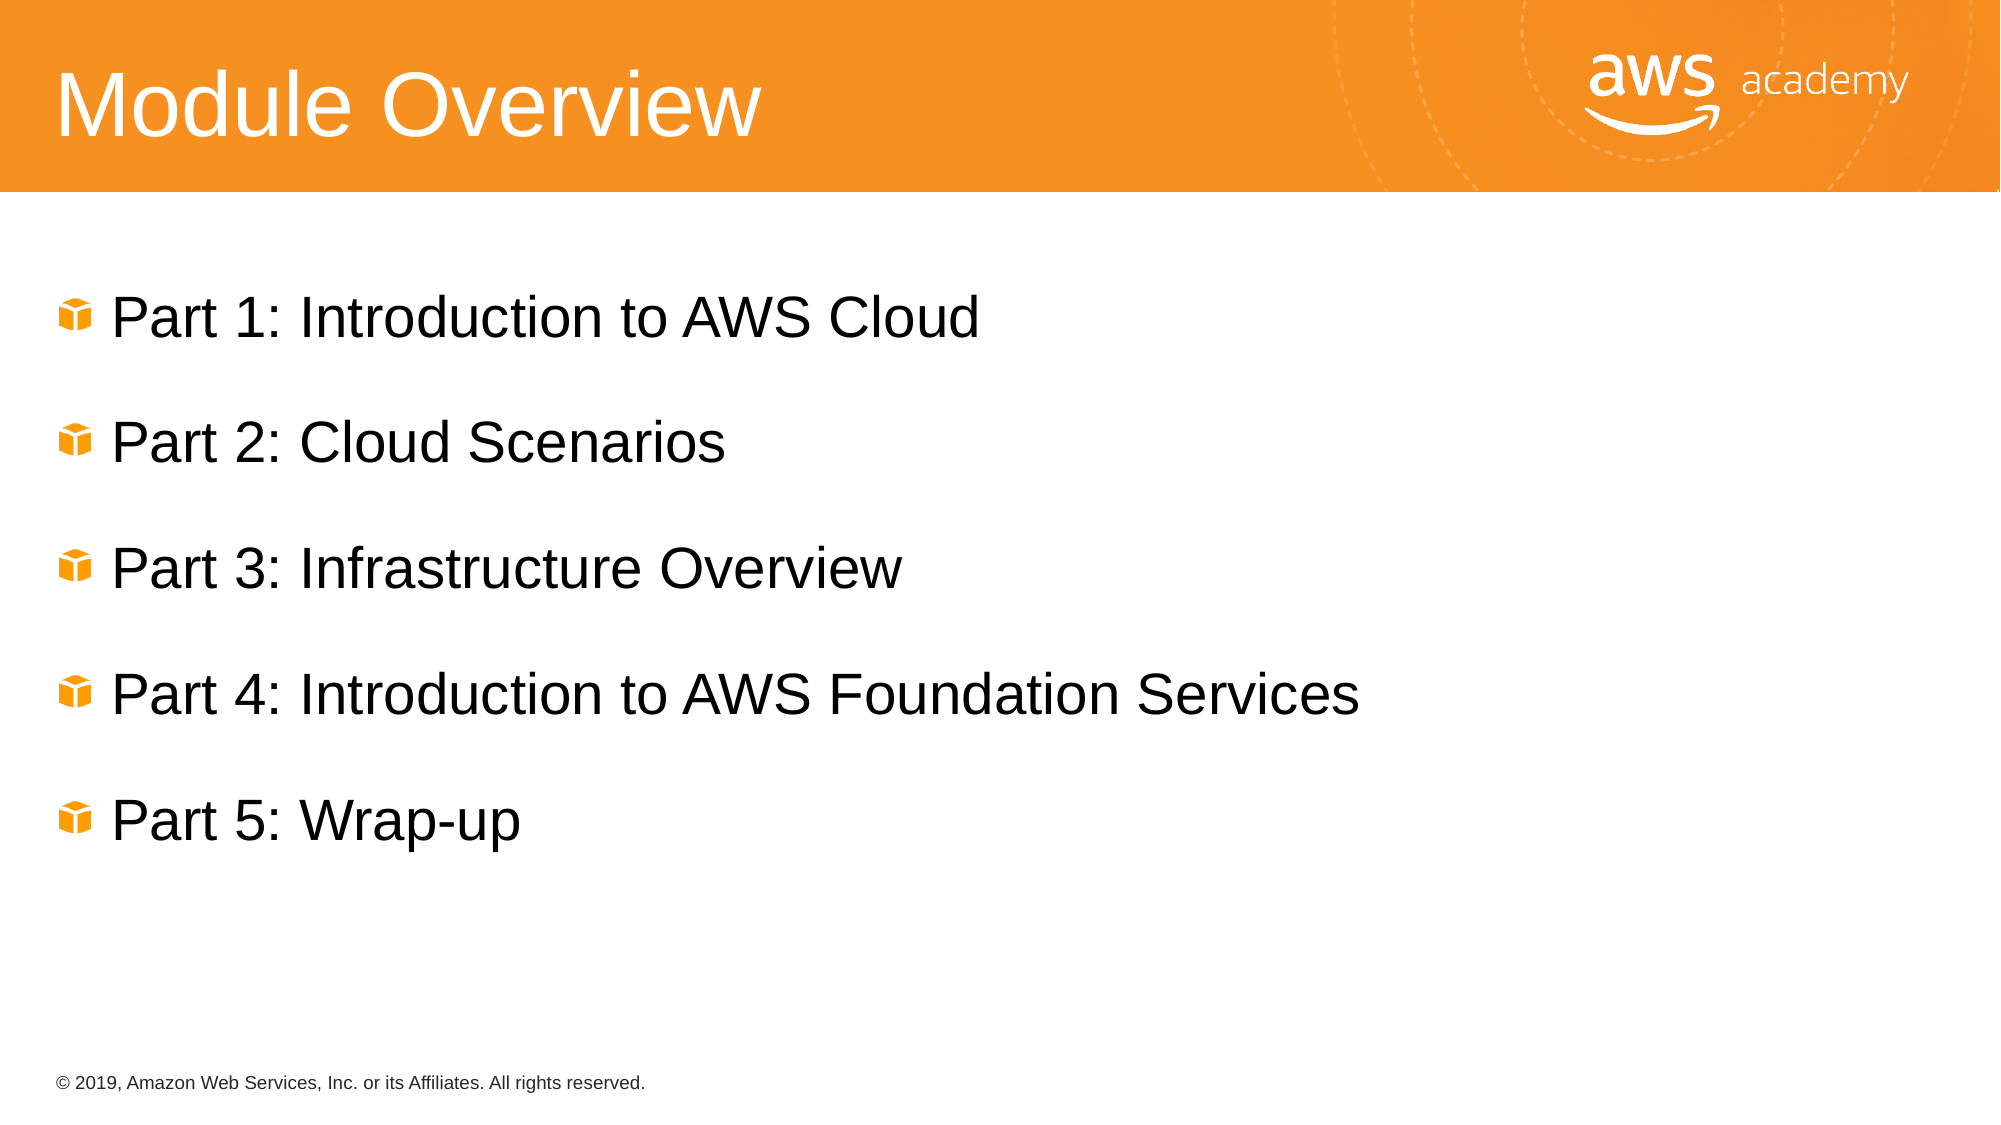

# Module Overview
 Part 1: Introduction to AWS Cloud
 Part 2: Cloud Scenarios
 Part 3: Infrastructure Overview
 Part 4: Introduction to AWS Foundation Services
 Part 5: Wrap-up